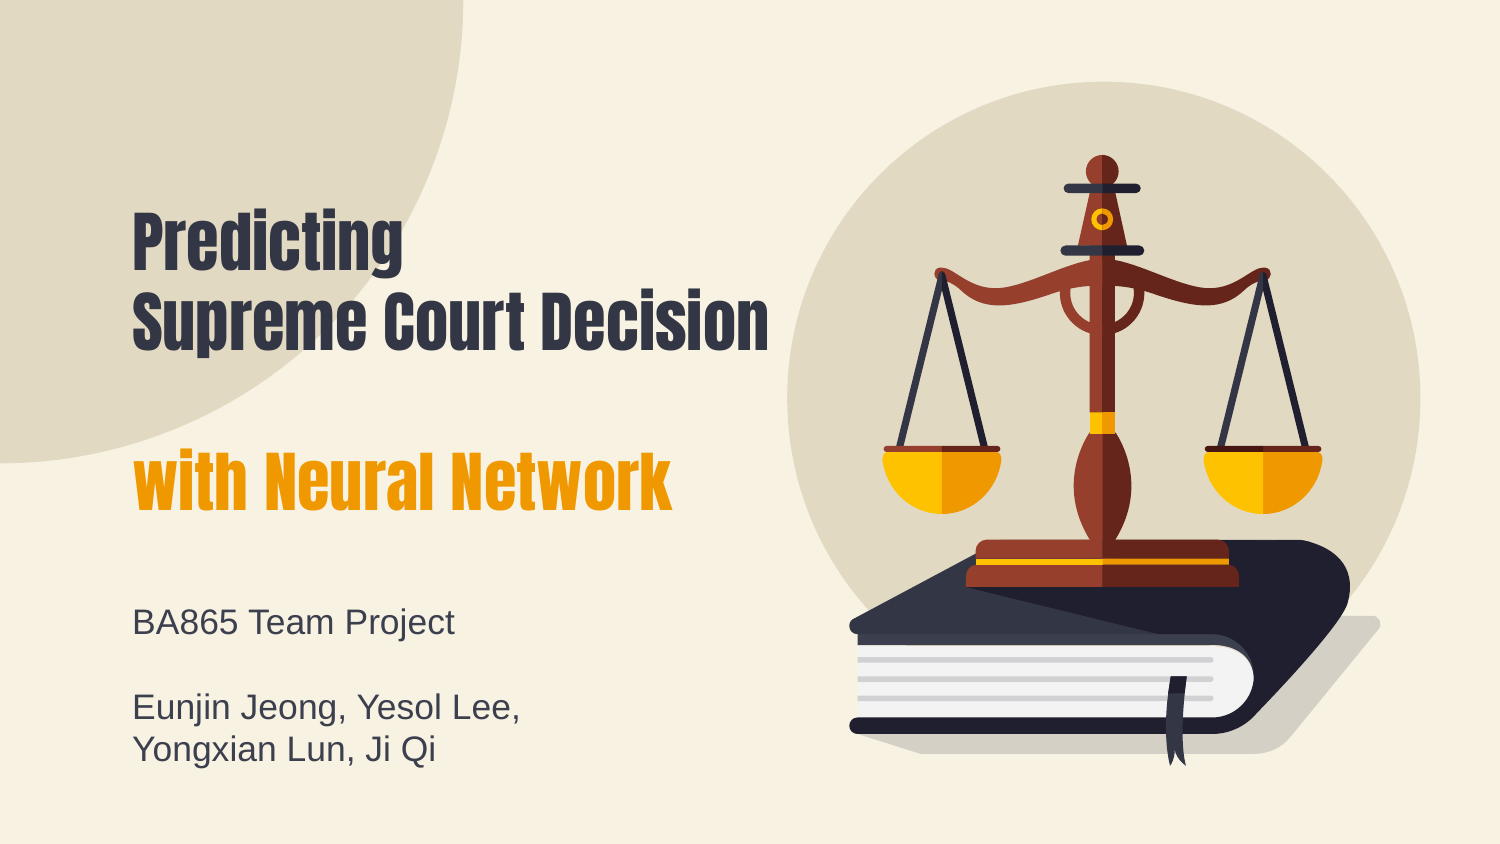

# Predicting
Supreme Court Decision

with Neural Network
BA865 Team Project

Eunjin Jeong, Yesol Lee, Yongxian Lun, Ji Qi